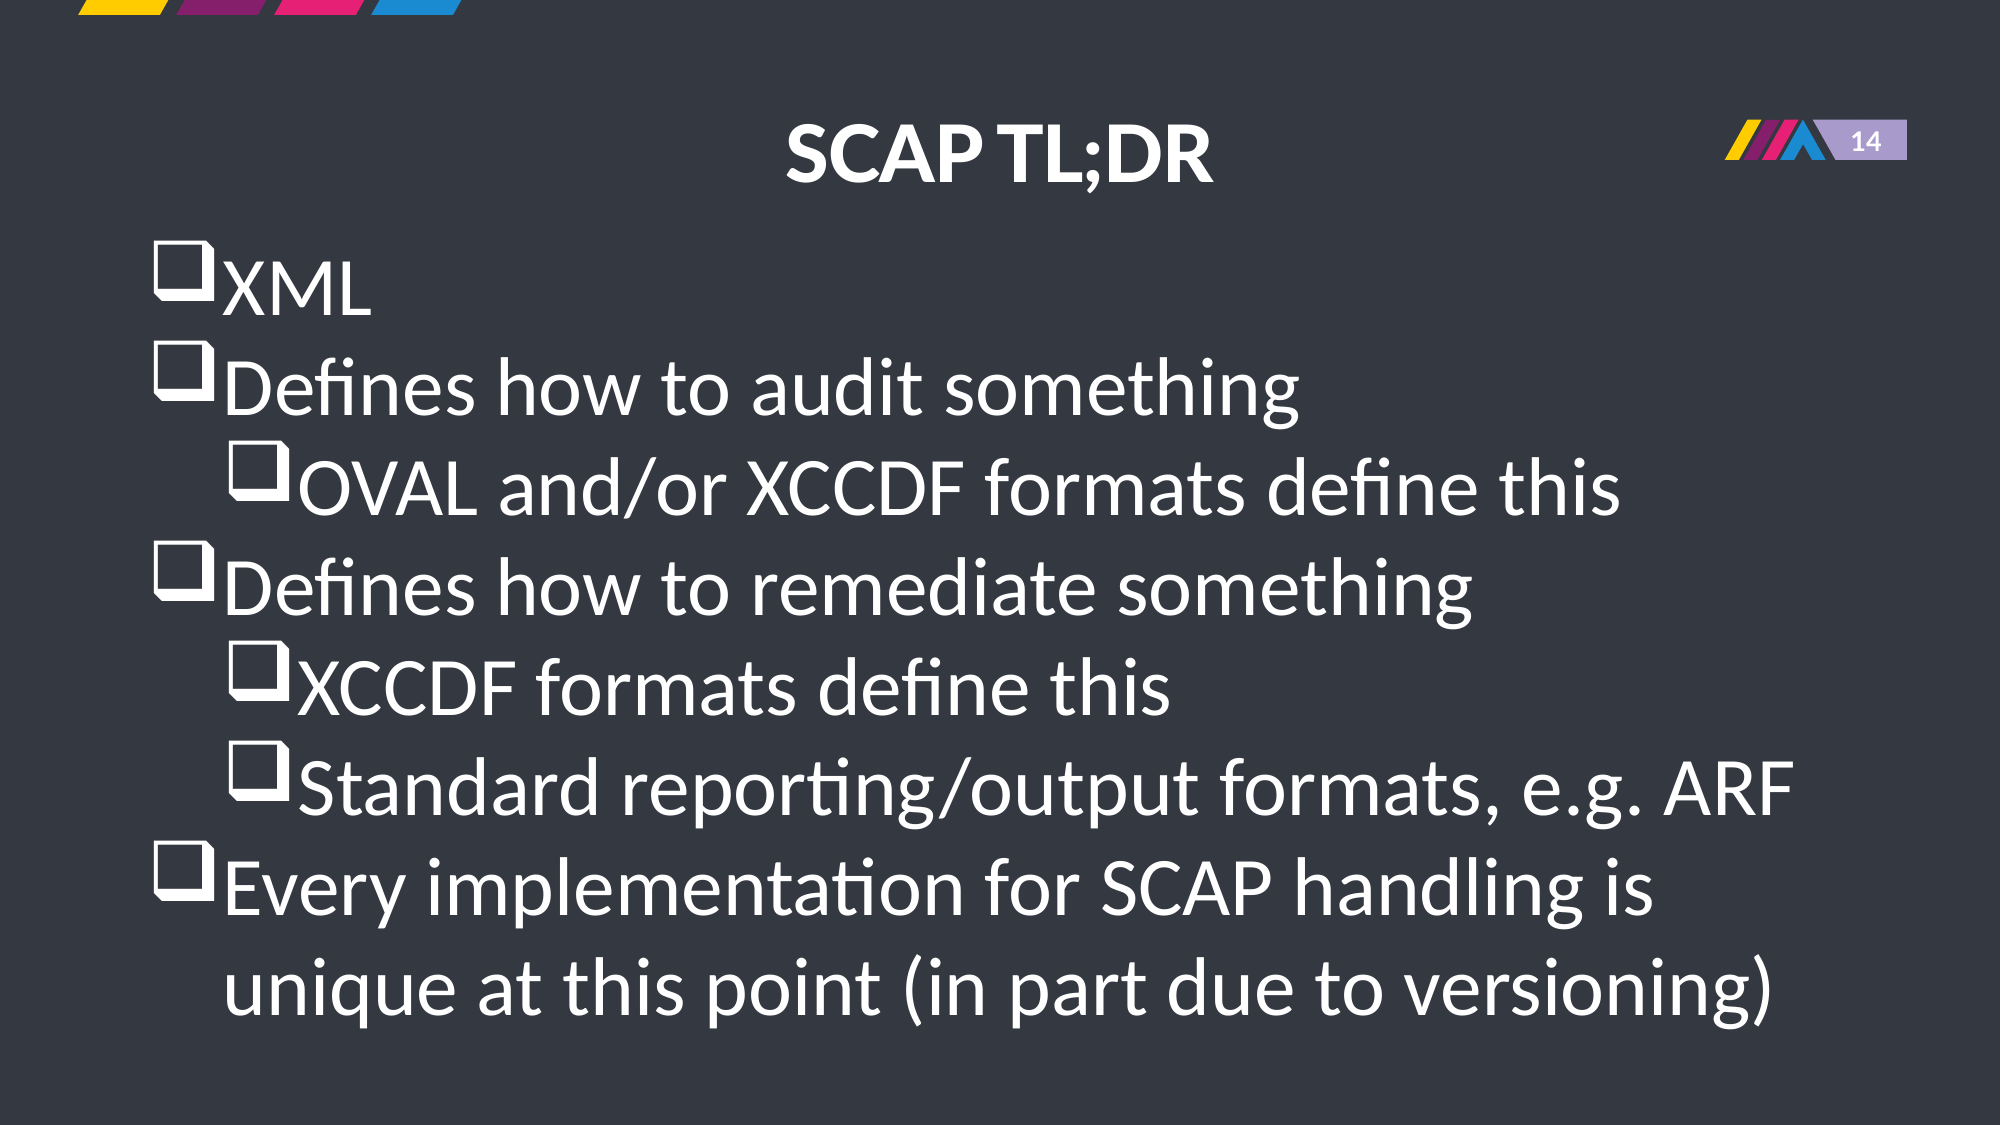

# SCAP TL;DR
XML
Defines how to audit something
OVAL and/or XCCDF formats define this
Defines how to remediate something
XCCDF formats define this
Standard reporting/output formats, e.g. ARF
Every implementation for SCAP handling is unique at this point (in part due to versioning)